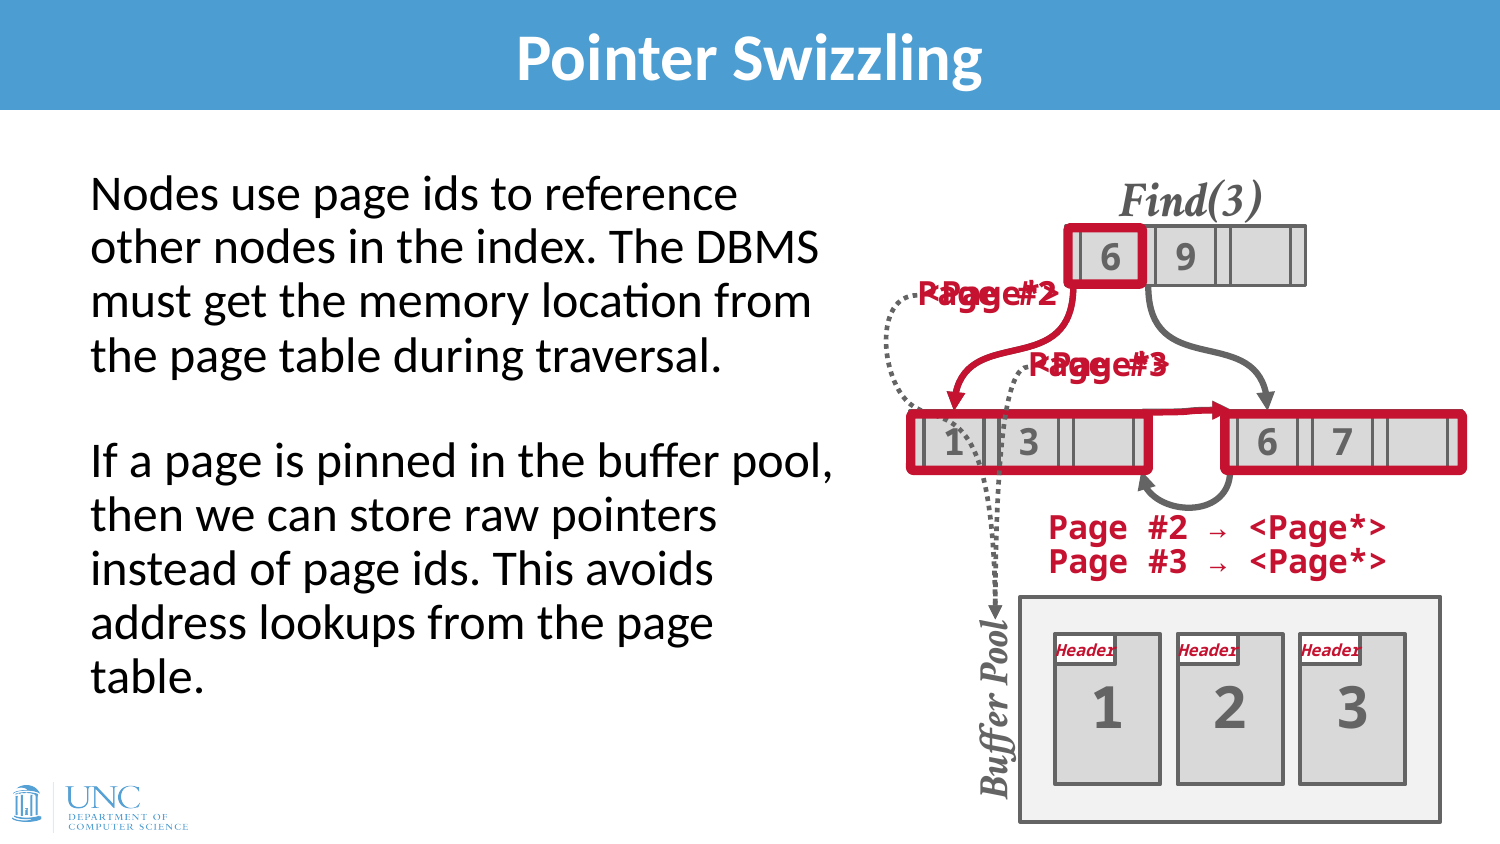

# Pointer Swizzling
59
Nodes use page ids to reference other nodes in the index. The DBMS must get the memory location from the page table during traversal.

If a page is pinned in the buffer pool, then we can store raw pointers instead of page ids. This avoids address lookups from the page table.
Find(3)

6

9

1

3

6

7

Page #2
<Page*>
Page #3
<Page*>

Page #2 → <Page*>
Page #3 → <Page*>

1
Header
2
Header
3
Header
Buffer Pool